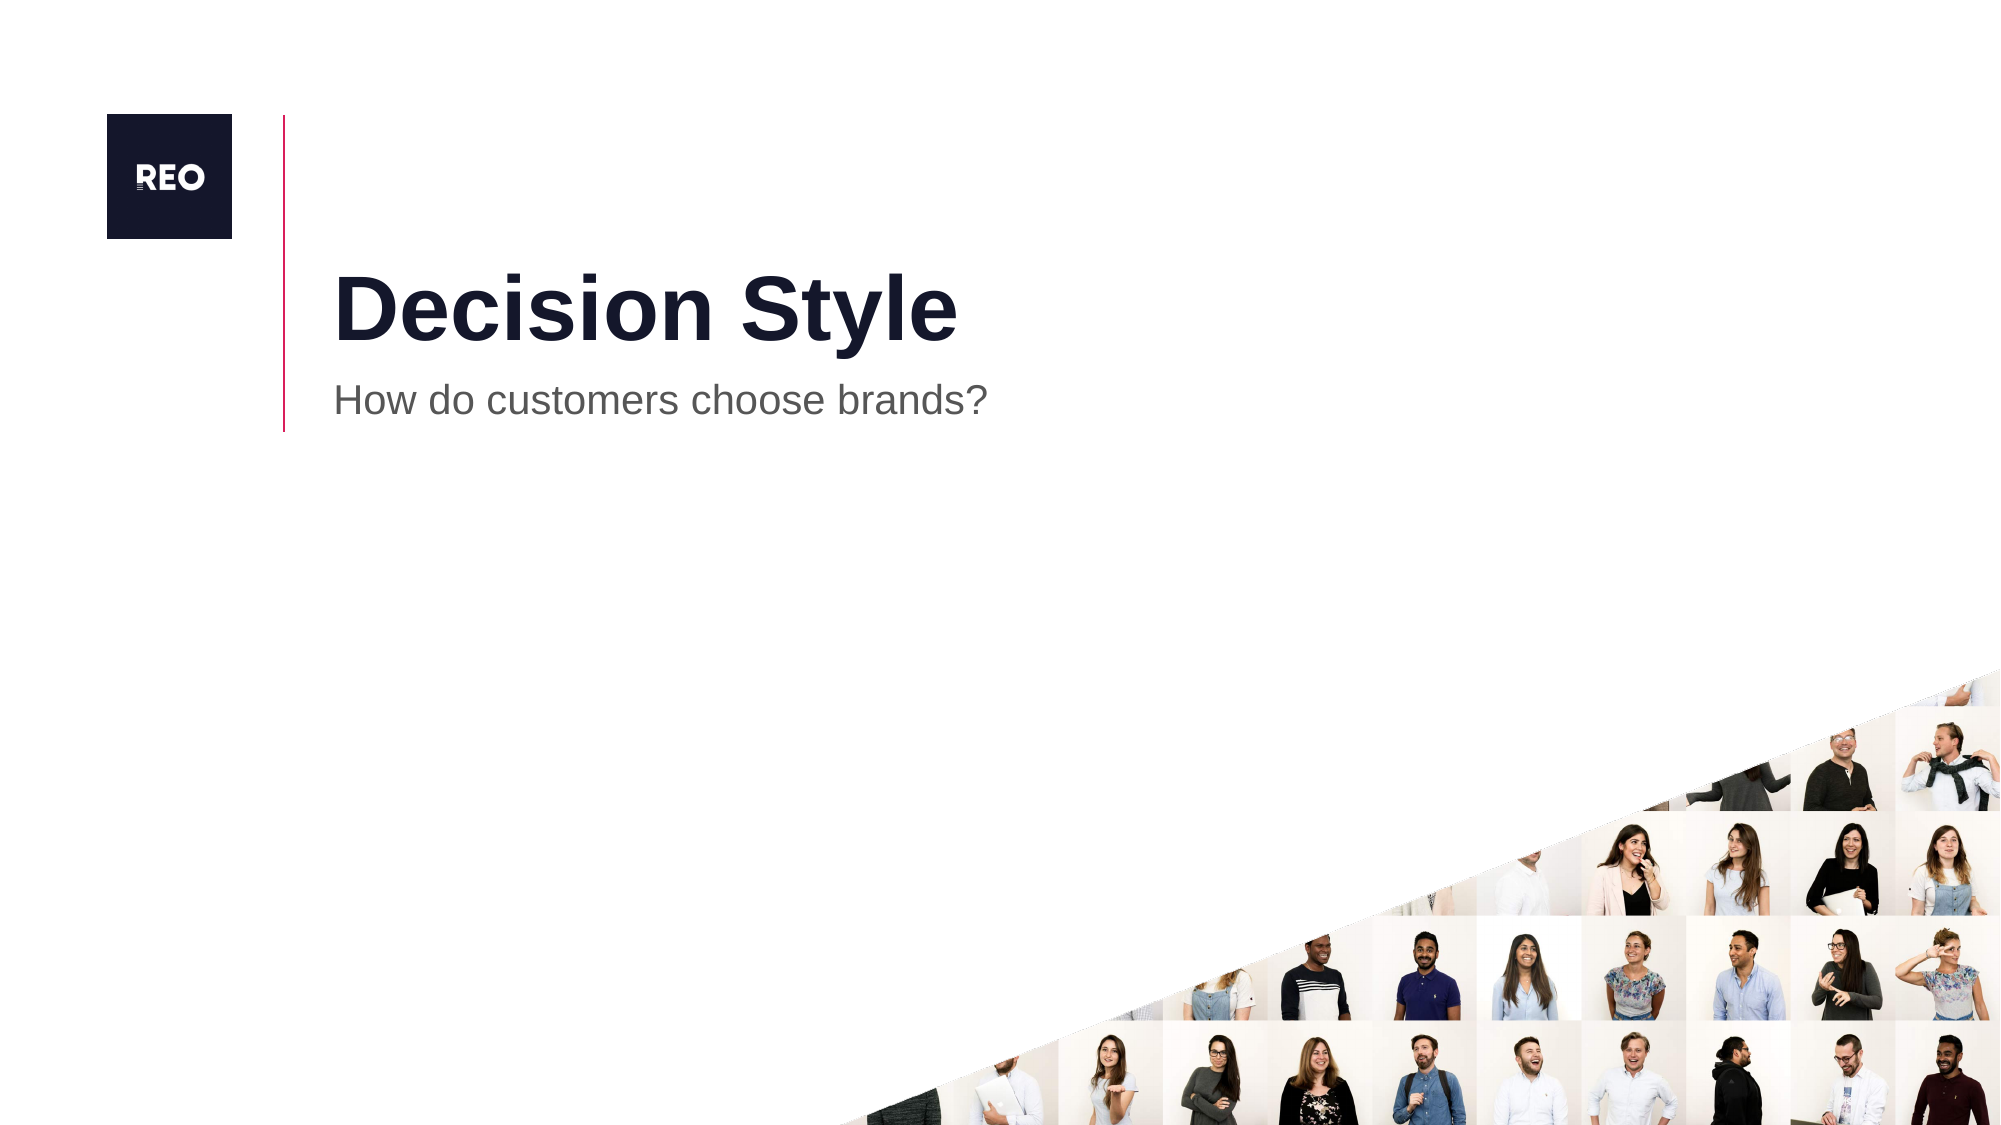

Decision Style
How do customers choose brands?